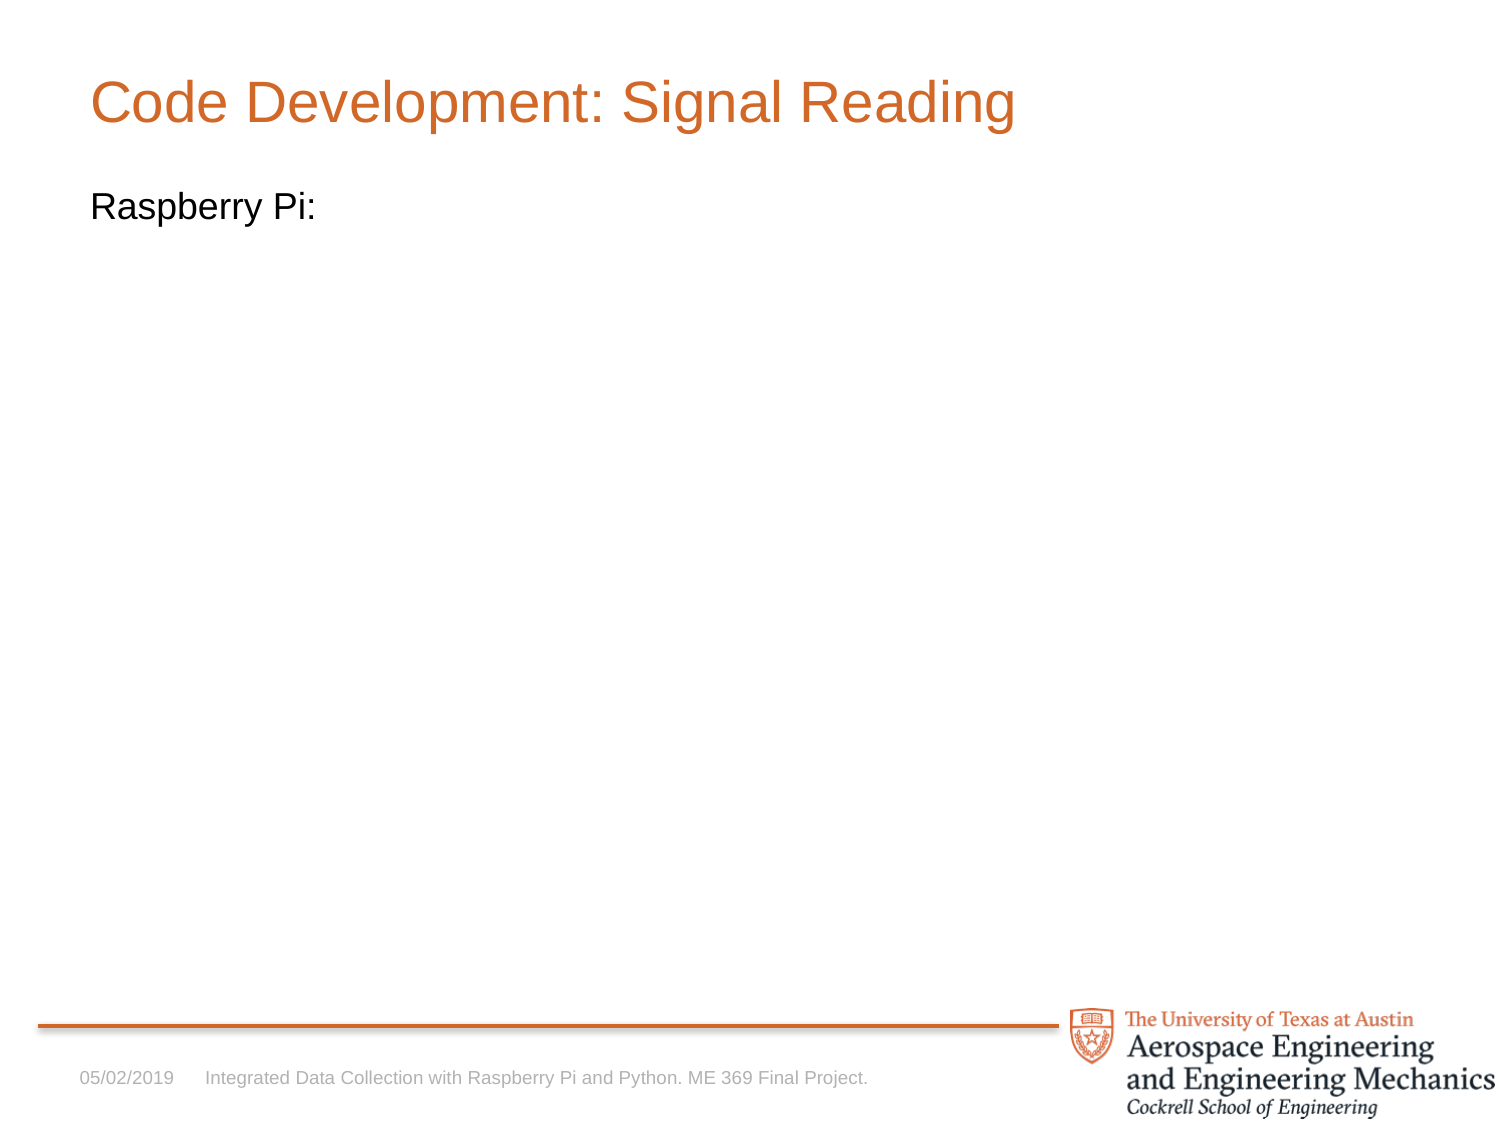

# Code Development: Signal Reading
Raspberry Pi:
05/02/2019
Integrated Data Collection with Raspberry Pi and Python. ME 369 Final Project.